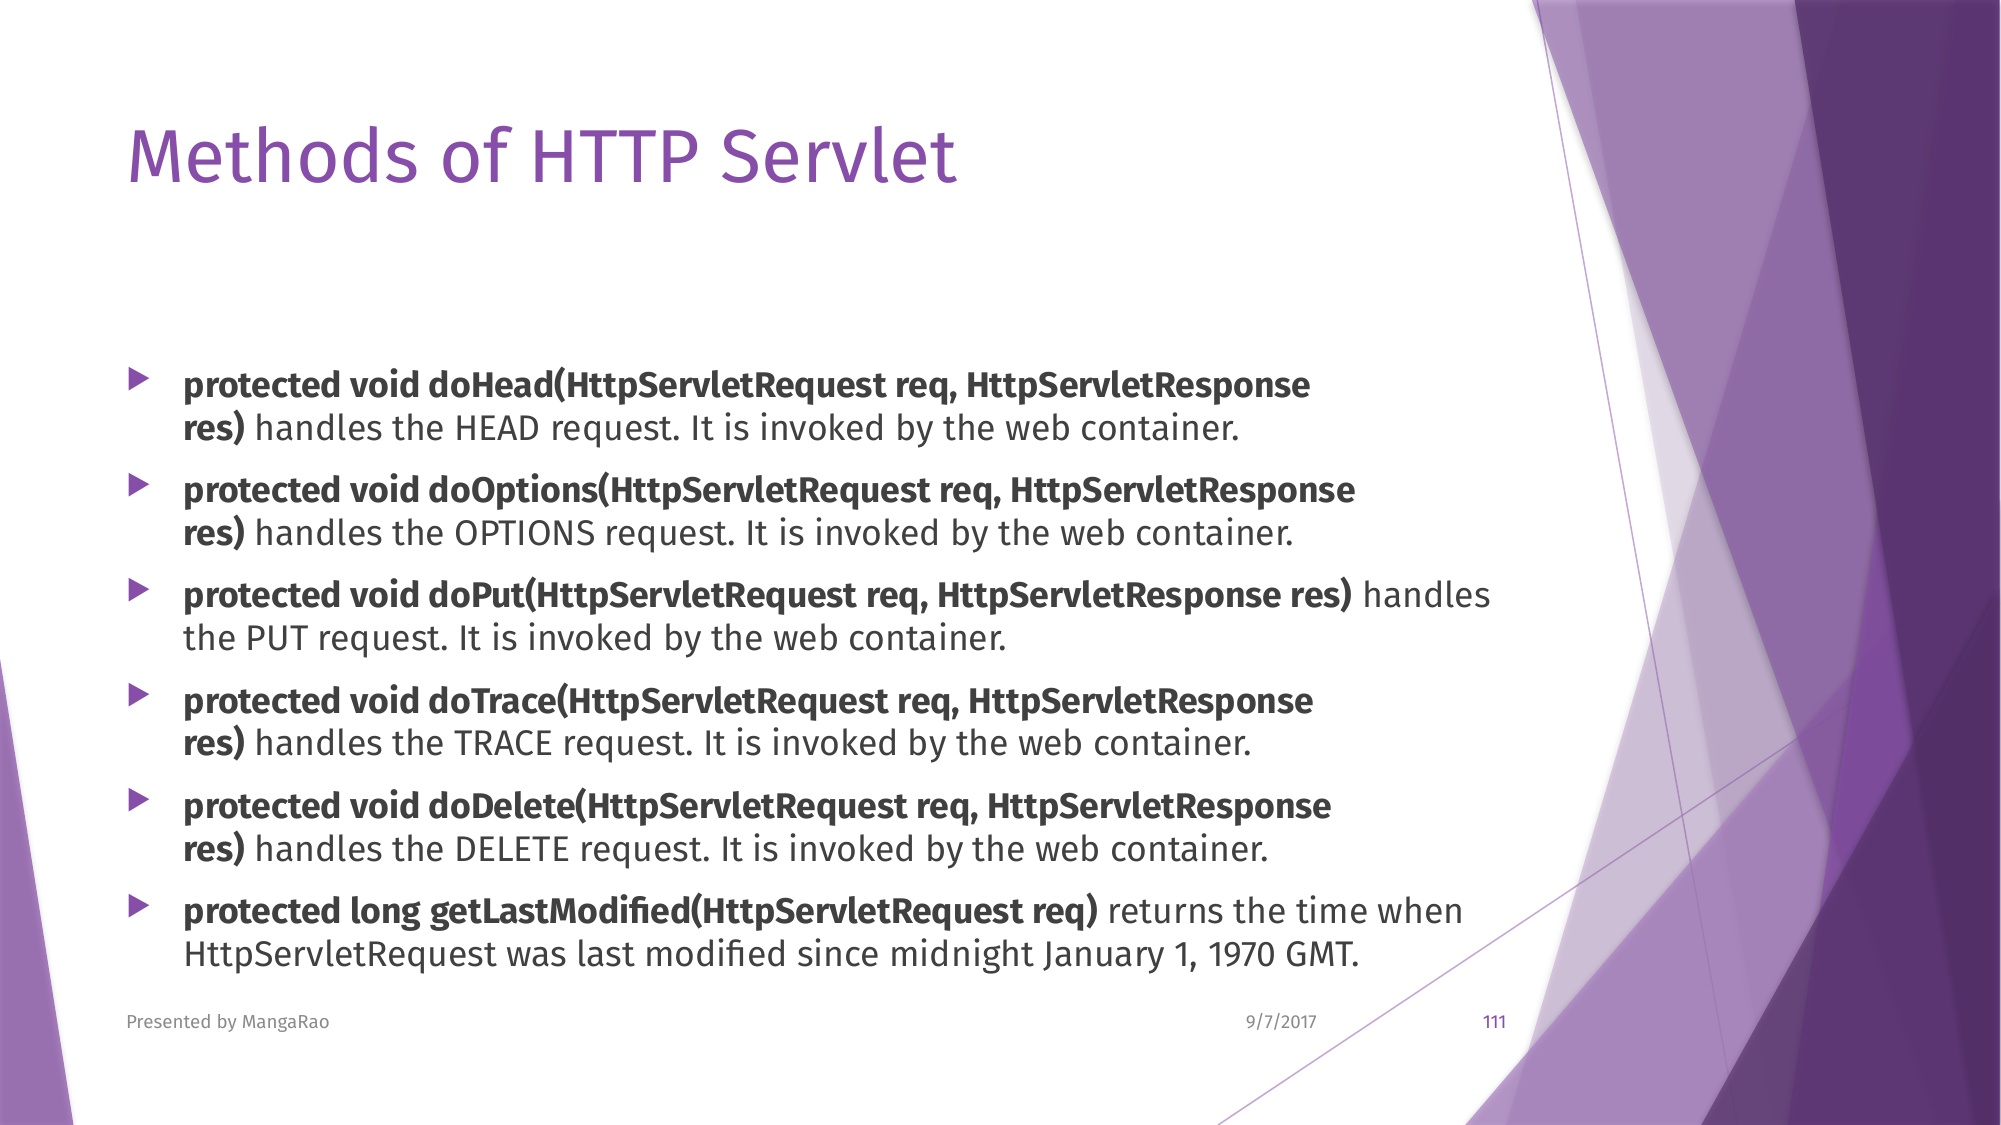

# Methods of HTTP Servlet
protected void doHead(HttpServletRequest req, HttpServletResponse res) handles the HEAD request. It is invoked by the web container.
protected void doOptions(HttpServletRequest req, HttpServletResponse res) handles the OPTIONS request. It is invoked by the web container.
protected void doPut(HttpServletRequest req, HttpServletResponse res) handles the PUT request. It is invoked by the web container.
protected void doTrace(HttpServletRequest req, HttpServletResponse res) handles the TRACE request. It is invoked by the web container.
protected void doDelete(HttpServletRequest req, HttpServletResponse res) handles the DELETE request. It is invoked by the web container.
protected long getLastModified(HttpServletRequest req) returns the time when HttpServletRequest was last modified since midnight January 1, 1970 GMT.

Presented by MangaRao
9/7/2017
111